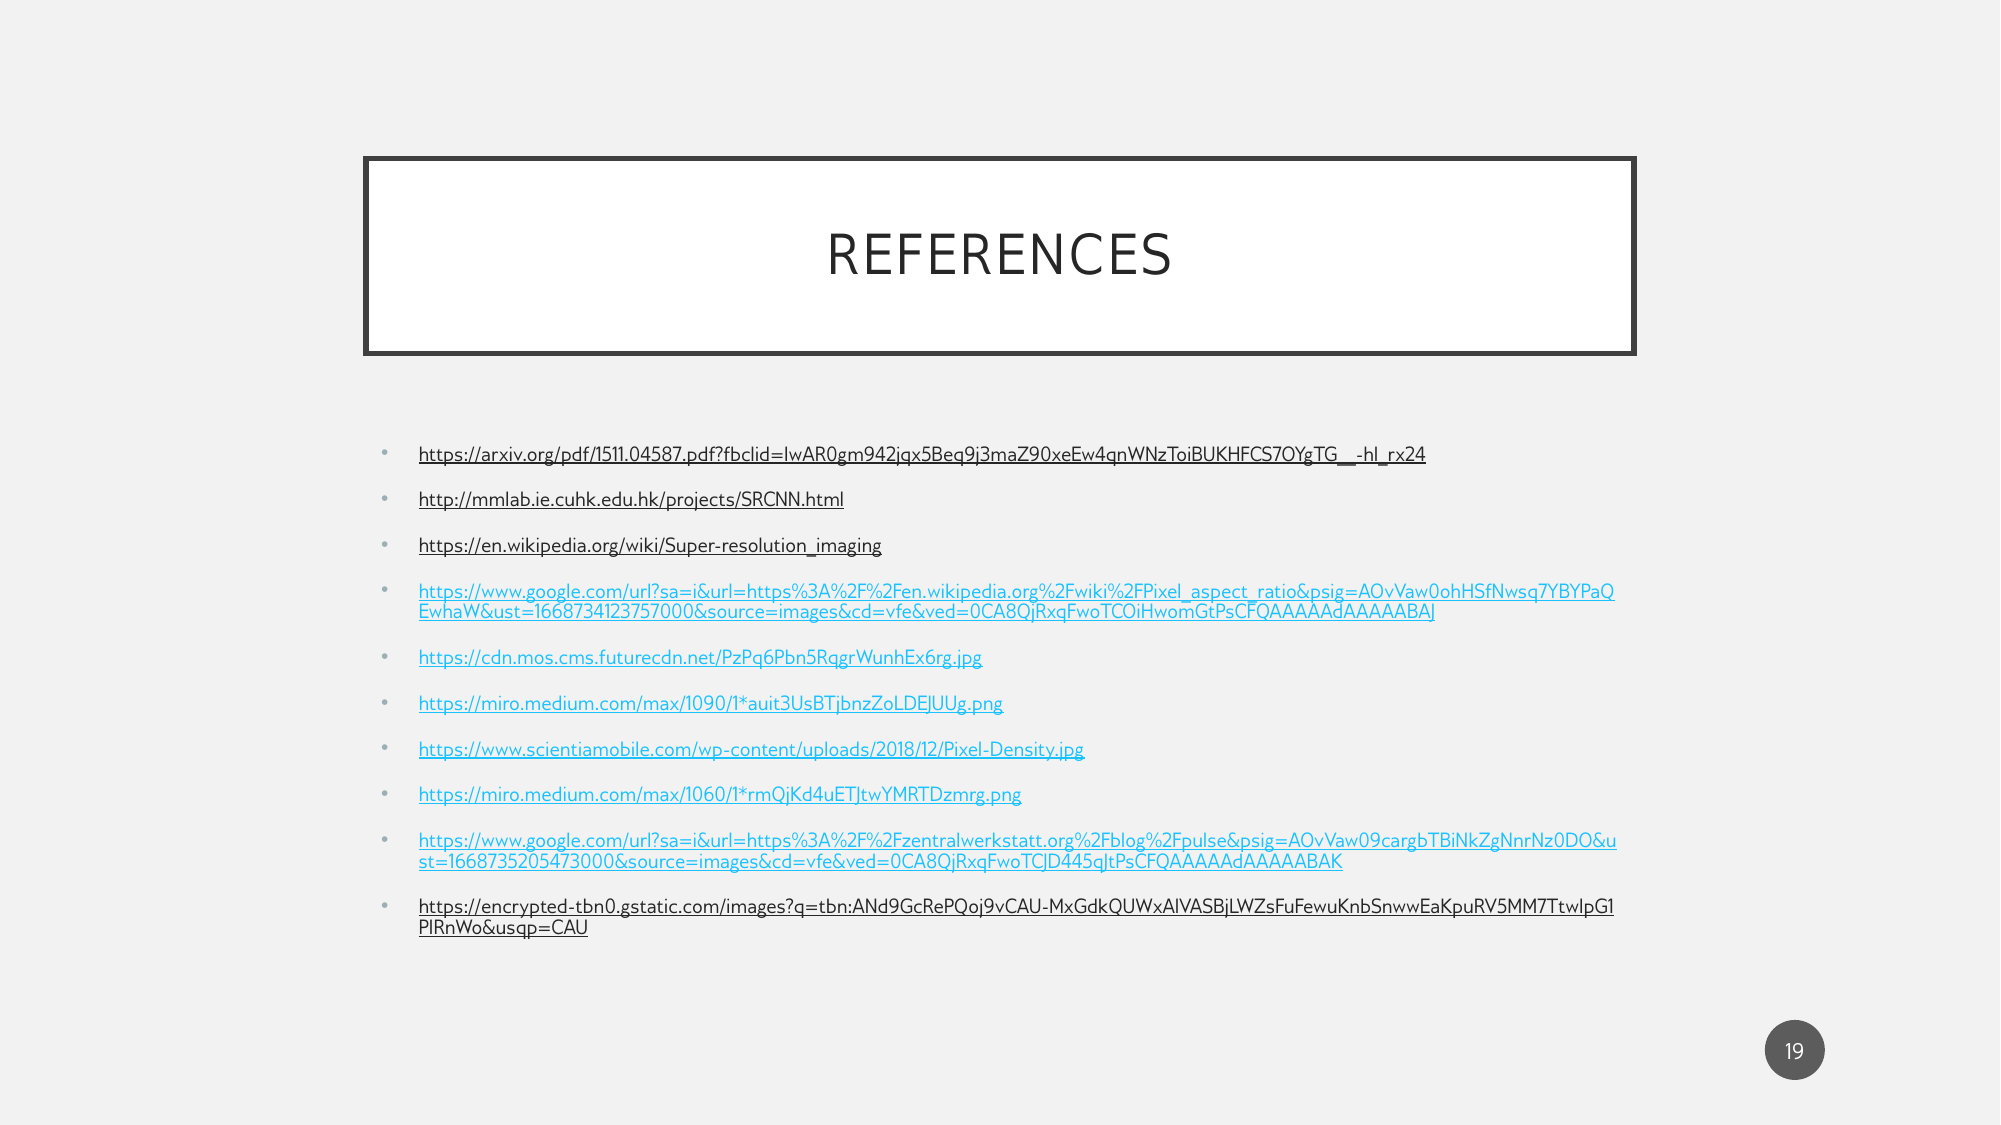

# References
https://arxiv.org/pdf/1511.04587.pdf?fbclid=IwAR0gm942jqx5Beq9j3maZ90xeEw4qnWNzToiBUKHFCS7OYgTG__-hl_rx24
http://mmlab.ie.cuhk.edu.hk/projects/SRCNN.html
https://en.wikipedia.org/wiki/Super-resolution_imaging
https://www.google.com/url?sa=i&url=https%3A%2F%2Fen.wikipedia.org%2Fwiki%2FPixel_aspect_ratio&psig=AOvVaw0ohHSfNwsq7YBYPaQEwhaW&ust=1668734123757000&source=images&cd=vfe&ved=0CA8QjRxqFwoTCOiHwomGtPsCFQAAAAAdAAAAABAJ
https://cdn.mos.cms.futurecdn.net/PzPq6Pbn5RqgrWunhEx6rg.jpg
https://miro.medium.com/max/1090/1*auit3UsBTjbnzZoLDEJUUg.png
https://www.scientiamobile.com/wp-content/uploads/2018/12/Pixel-Density.jpg
https://miro.medium.com/max/1060/1*rmQjKd4uETJtwYMRTDzmrg.png
https://www.google.com/url?sa=i&url=https%3A%2F%2Fzentralwerkstatt.org%2Fblog%2Fpulse&psig=AOvVaw09cargbTBiNkZgNnrNz0DO&ust=1668735205473000&source=images&cd=vfe&ved=0CA8QjRxqFwoTCJD445qJtPsCFQAAAAAdAAAAABAK
https://encrypted-tbn0.gstatic.com/images?q=tbn:ANd9GcRePQoj9vCAU-MxGdkQUWxAlVASBjLWZsFuFewuKnbSnwwEaKpuRV5MM7TtwIpG1PIRnWo&usqp=CAU

19